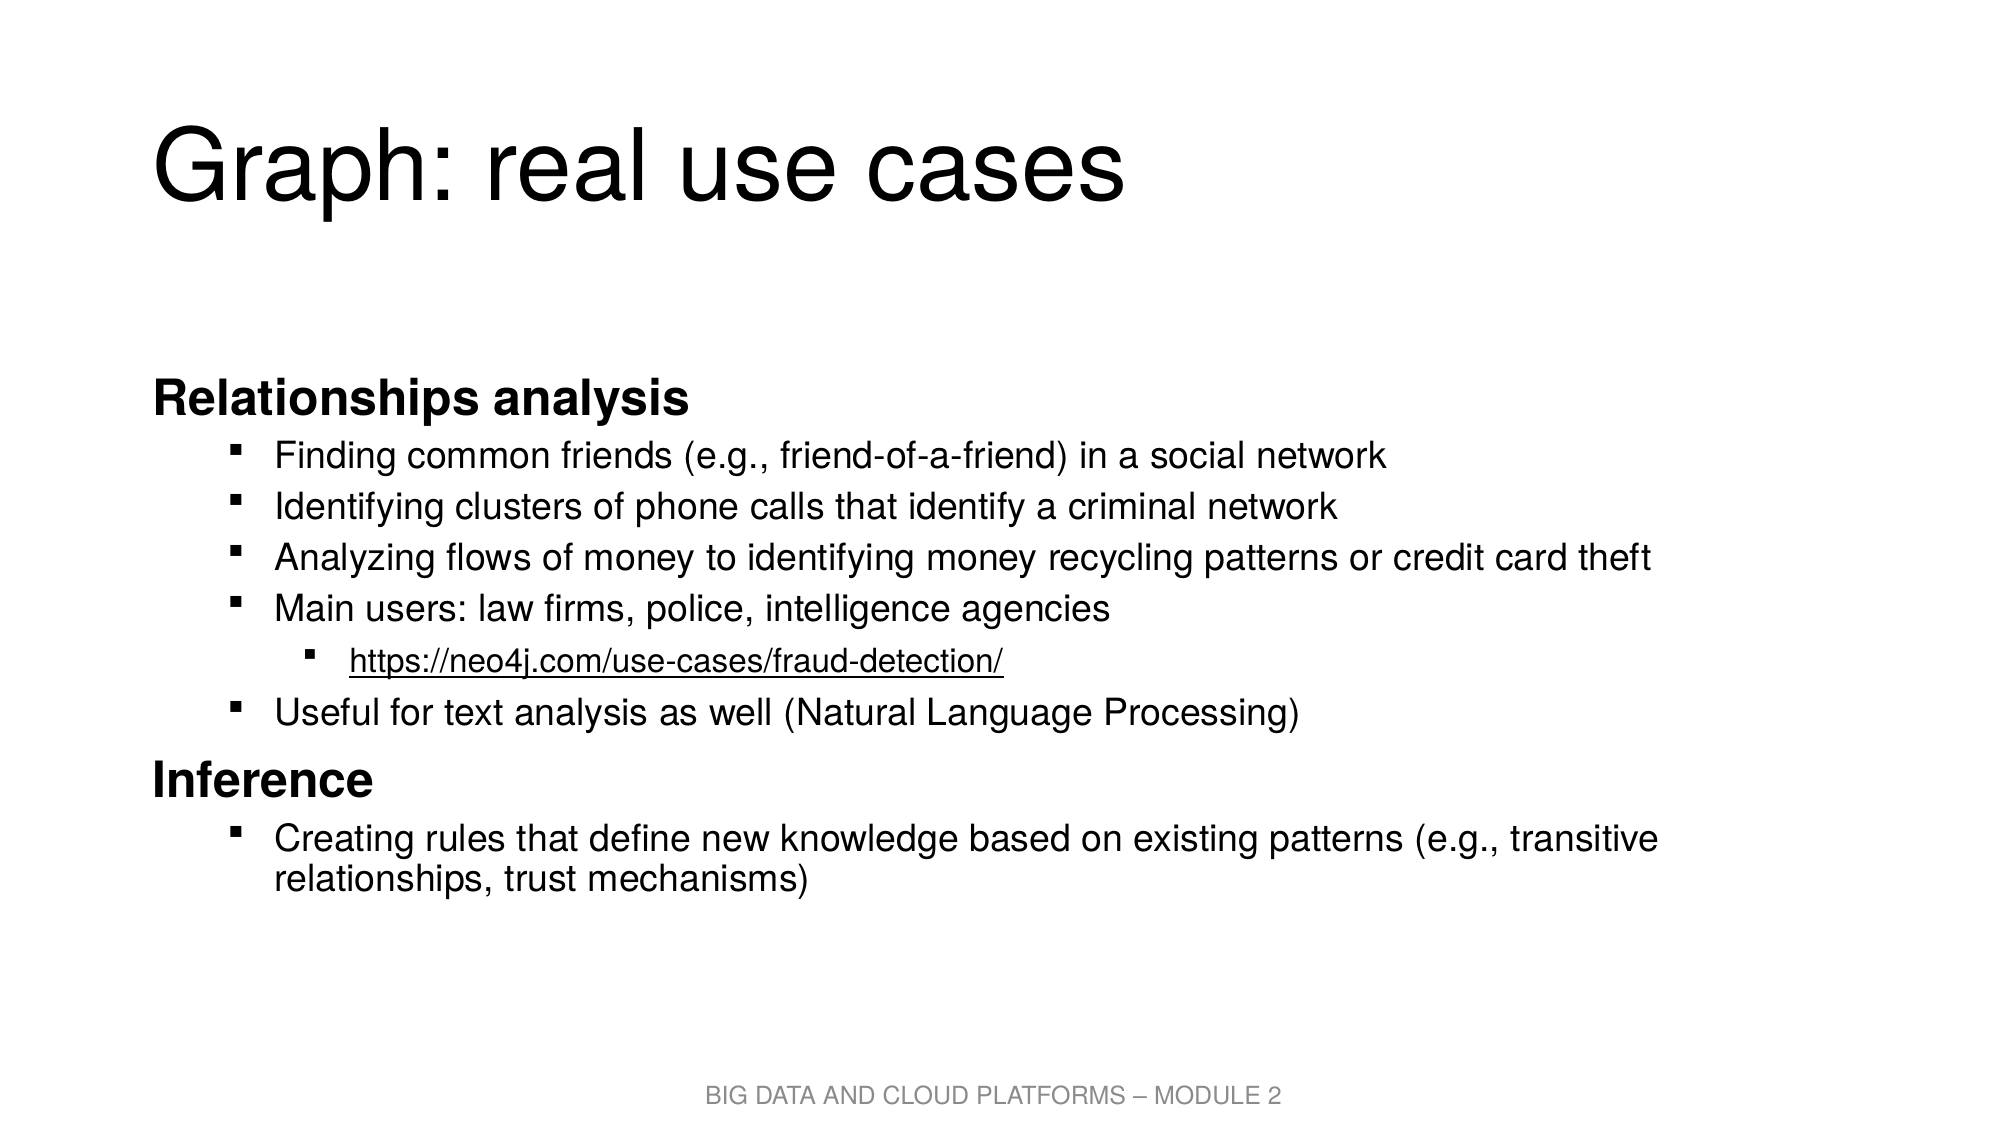

# Graph: real use cases
Relationships analysis
Finding common friends (e.g., friend-of-a-friend) in a social network
Identifying clusters of phone calls that identify a criminal network
Analyzing flows of money to identifying money recycling patterns or credit card theft
Main users: law firms, police, intelligence agencies
https://neo4j.com/use-cases/fraud-detection/
Useful for text analysis as well (Natural Language Processing)
Inference
Creating rules that define new knowledge based on existing patterns (e.g., transitive relationships, trust mechanisms)